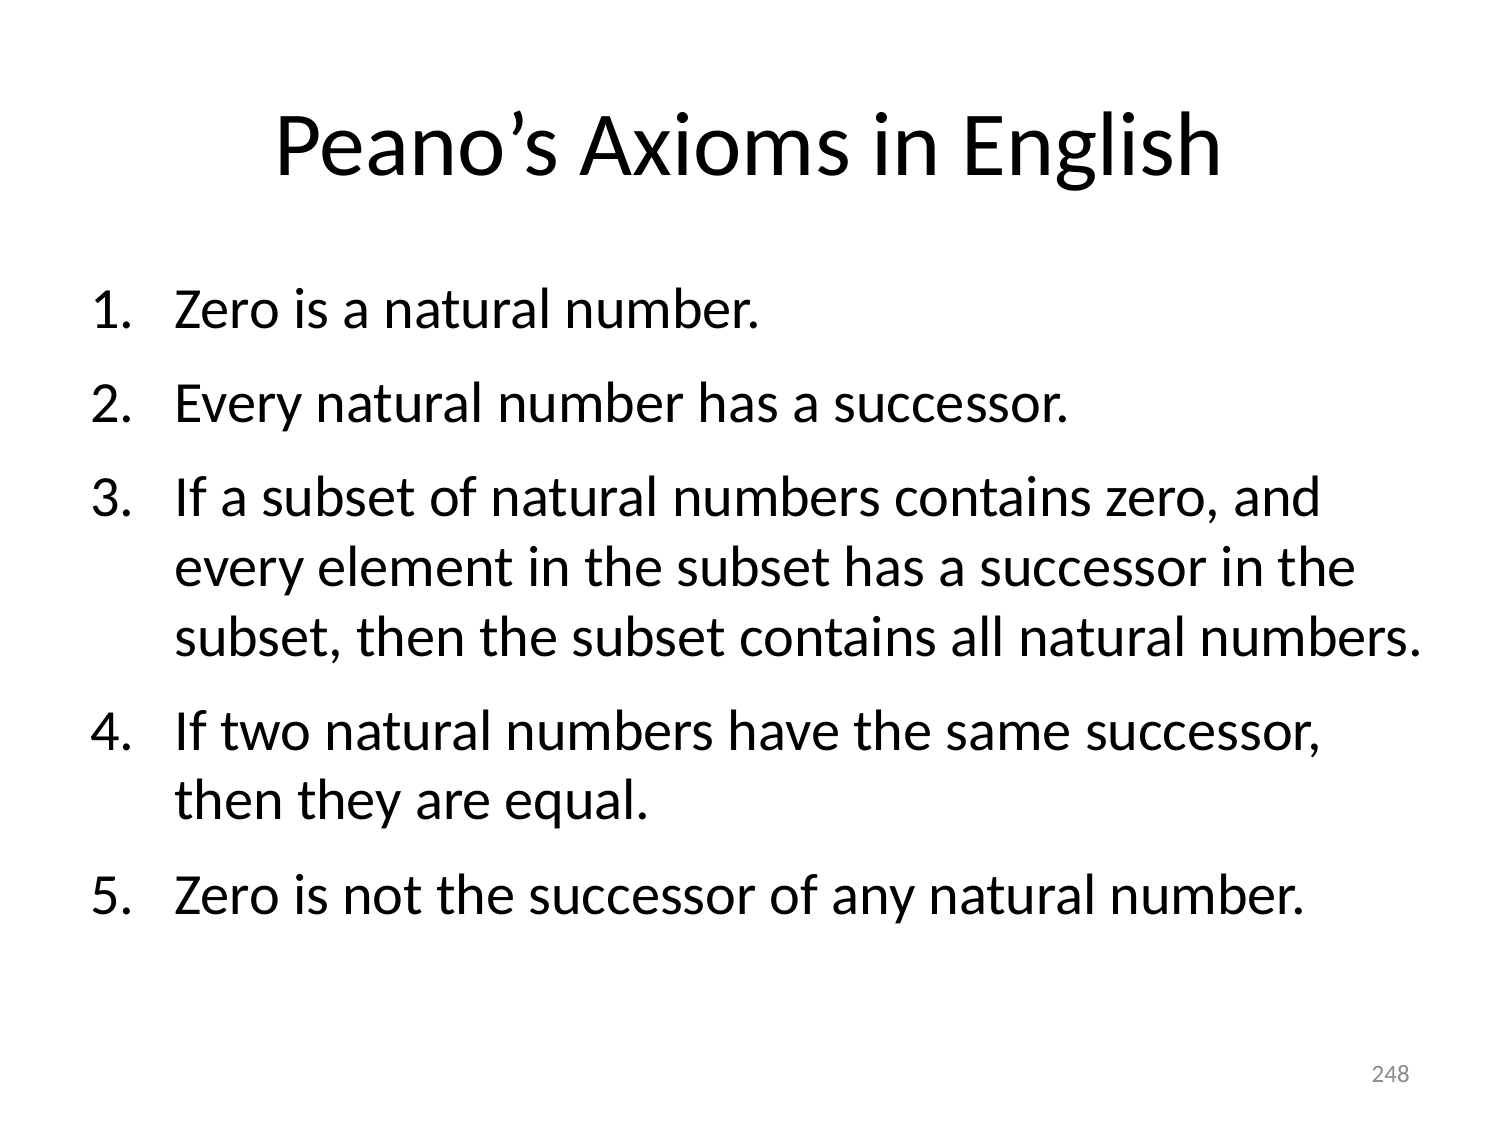

# Peano’s Axioms in English
Zero is a natural number.
Every natural number has a successor.
If a subset of natural numbers contains zero, and every element in the subset has a successor in the subset, then the subset contains all natural numbers.
If two natural numbers have the same successor, then they are equal.
Zero is not the successor of any natural number.
248